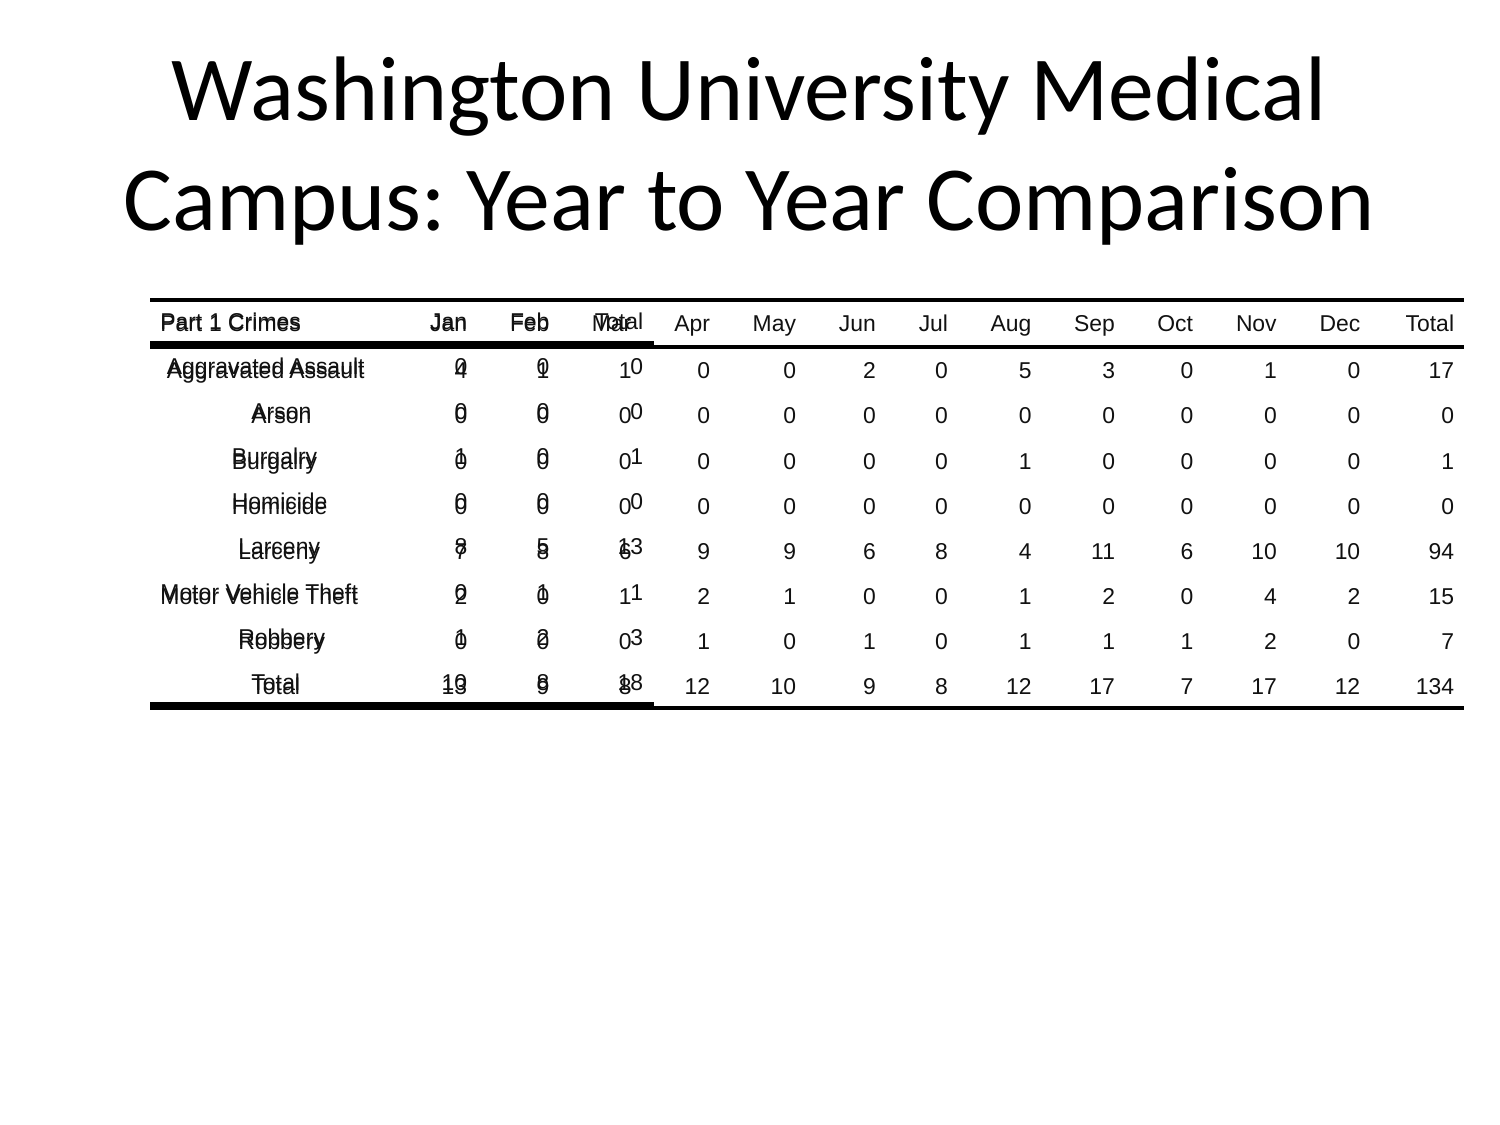

# Washington University Medical Campus: Year to Year Comparison
| Part 1 Crimes | Jan | Feb | Mar | Apr | May | Jun | Jul | Aug | Sep | Oct | Nov | Dec | Total |
| --- | --- | --- | --- | --- | --- | --- | --- | --- | --- | --- | --- | --- | --- |
| Aggravated Assault | 4 | 1 | 1 | 0 | 0 | 2 | 0 | 5 | 3 | 0 | 1 | 0 | 17 |
| Arson | 0 | 0 | 0 | 0 | 0 | 0 | 0 | 0 | 0 | 0 | 0 | 0 | 0 |
| Burgalry | 0 | 0 | 0 | 0 | 0 | 0 | 0 | 1 | 0 | 0 | 0 | 0 | 1 |
| Homicide | 0 | 0 | 0 | 0 | 0 | 0 | 0 | 0 | 0 | 0 | 0 | 0 | 0 |
| Larceny | 7 | 8 | 6 | 9 | 9 | 6 | 8 | 4 | 11 | 6 | 10 | 10 | 94 |
| Motor Vehicle Theft | 2 | 0 | 1 | 2 | 1 | 0 | 0 | 1 | 2 | 0 | 4 | 2 | 15 |
| Robbery | 0 | 0 | 0 | 1 | 0 | 1 | 0 | 1 | 1 | 1 | 2 | 0 | 7 |
| Total | 13 | 9 | 8 | 12 | 10 | 9 | 8 | 12 | 17 | 7 | 17 | 12 | 134 |
| Part 1 Crimes | Jan | Feb | Total |
| --- | --- | --- | --- |
| Aggravated Assault | 0 | 0 | 0 |
| Arson | 0 | 0 | 0 |
| Burgalry | 1 | 0 | 1 |
| Homicide | 0 | 0 | 0 |
| Larceny | 8 | 5 | 13 |
| Motor Vehicle Theft | 0 | 1 | 1 |
| Robbery | 1 | 2 | 3 |
| Total | 10 | 8 | 18 |